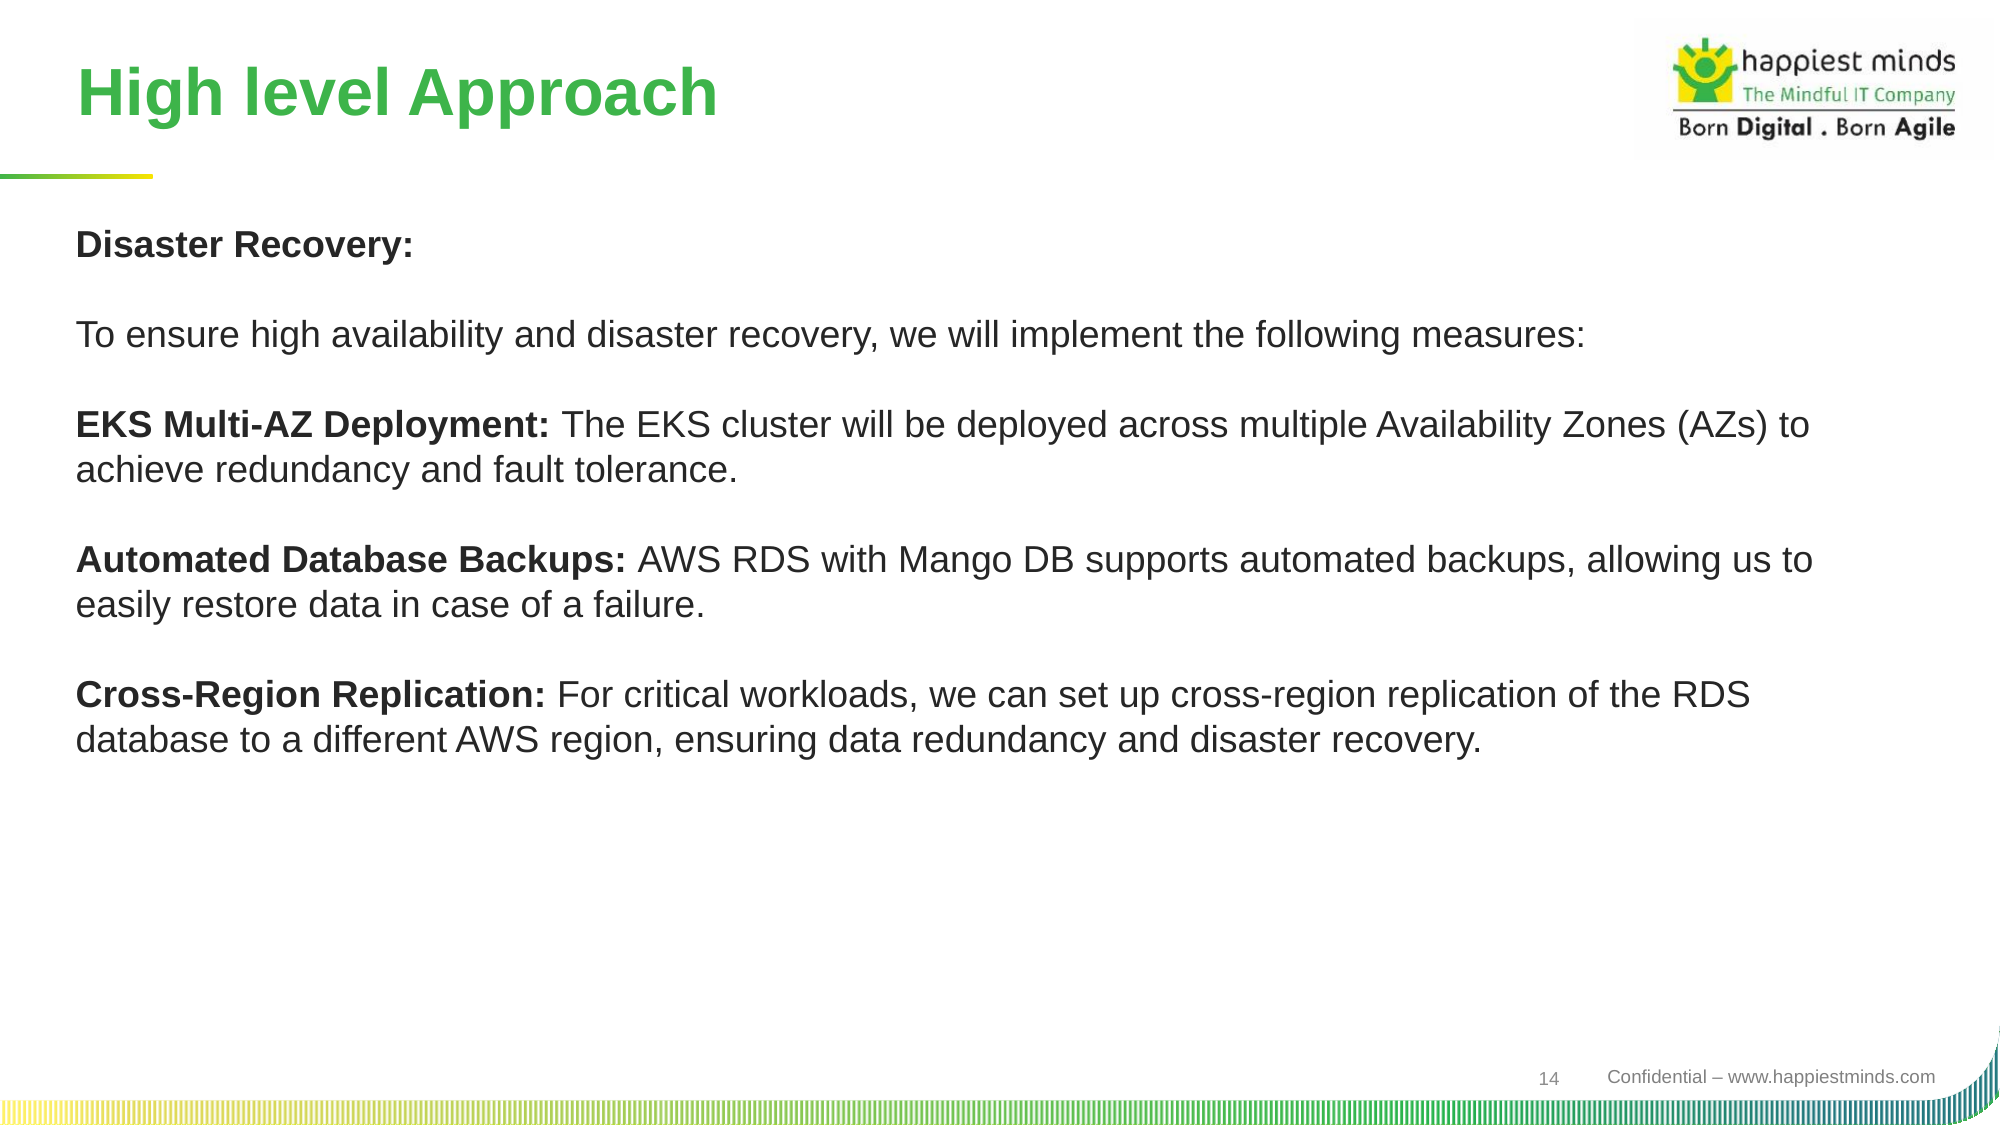

High level Approach

Disaster Recovery:

To ensure high availability and disaster recovery, we will implement the following measures:

EKS Multi-AZ Deployment: The EKS cluster will be deployed across multiple Availability Zones (AZs) to achieve redundancy and fault tolerance.

Automated Database Backups: AWS RDS with Mango DB supports automated backups, allowing us to easily restore data in case of a failure.

Cross-Region Replication: For critical workloads, we can set up cross-region replication of the RDS database to a different AWS region, ensuring data redundancy and disaster recovery.
14